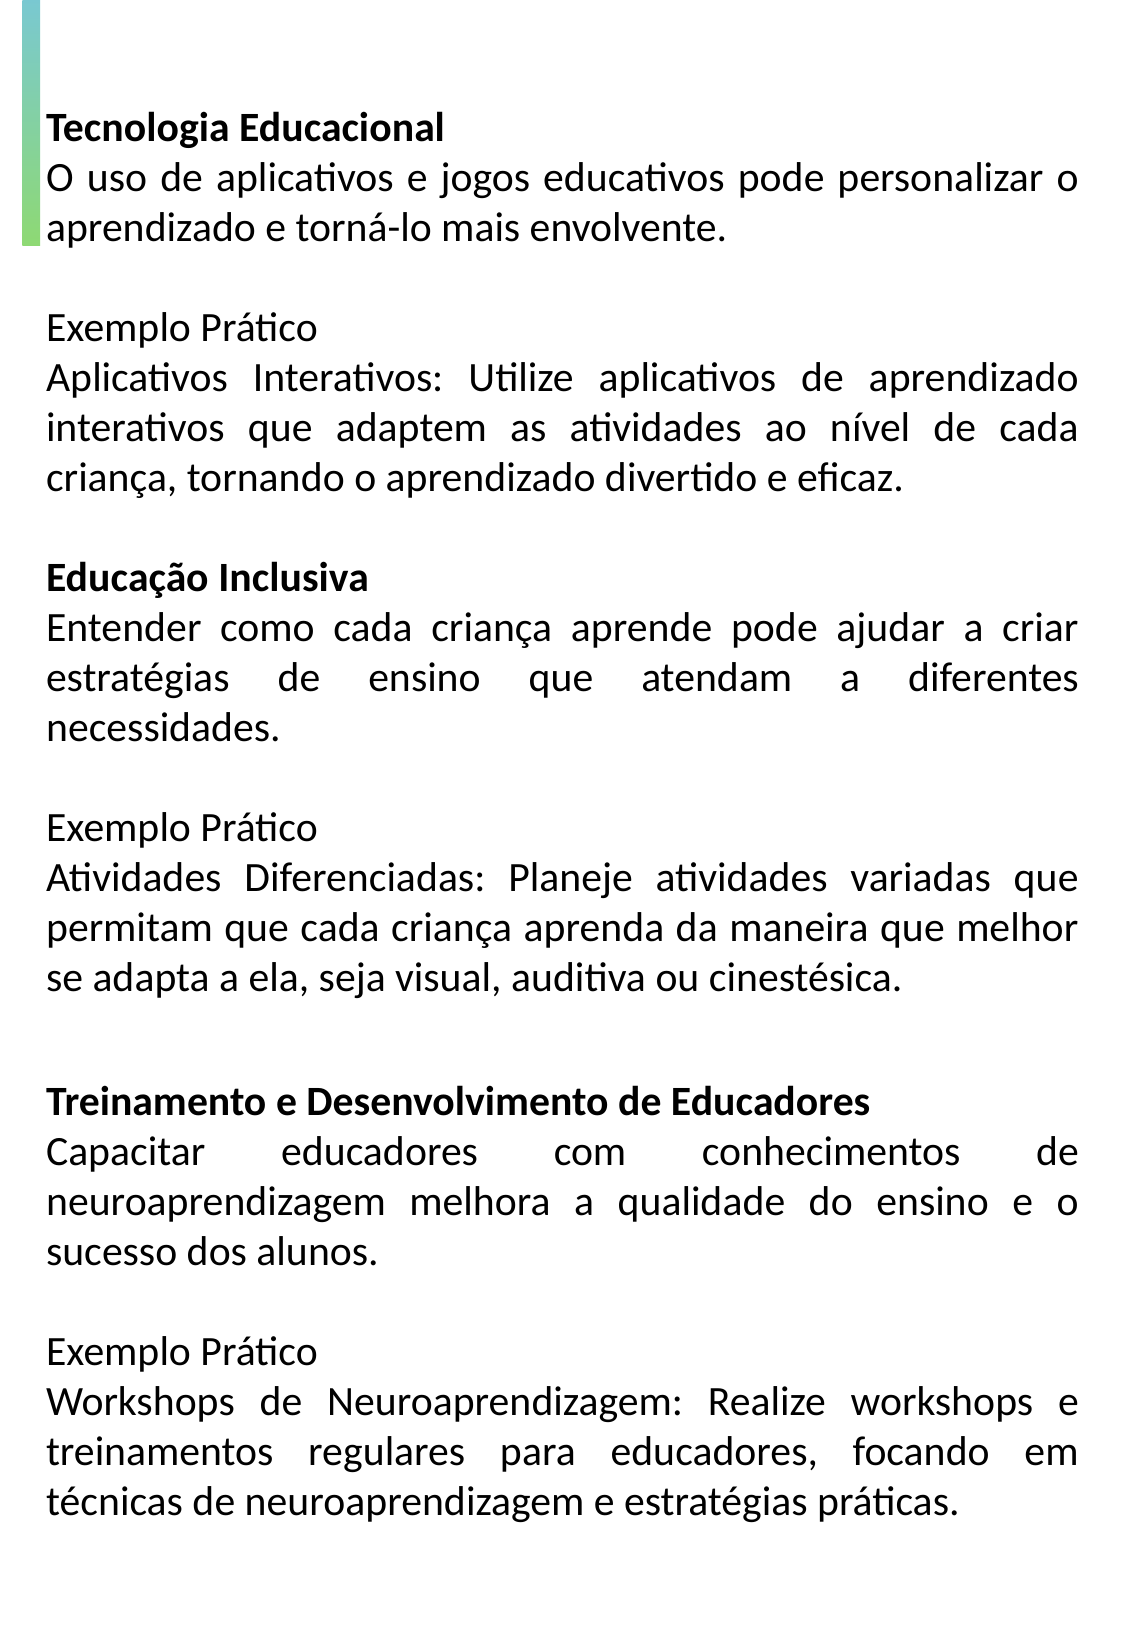

Tecnologia Educacional
O uso de aplicativos e jogos educativos pode personalizar o aprendizado e torná-lo mais envolvente.

Exemplo Prático
Aplicativos Interativos: Utilize aplicativos de aprendizado interativos que adaptem as atividades ao nível de cada criança, tornando o aprendizado divertido e eficaz.

Educação Inclusiva
Entender como cada criança aprende pode ajudar a criar estratégias de ensino que atendam a diferentes necessidades.

Exemplo Prático
Atividades Diferenciadas: Planeje atividades variadas que permitam que cada criança aprenda da maneira que melhor se adapta a ela, seja visual, auditiva ou cinestésica.

Treinamento e Desenvolvimento de Educadores
Capacitar educadores com conhecimentos de neuroaprendizagem melhora a qualidade do ensino e o sucesso dos alunos.

Exemplo Prático
Workshops de Neuroaprendizagem: Realize workshops e treinamentos regulares para educadores, focando em técnicas de neuroaprendizagem e estratégias práticas.